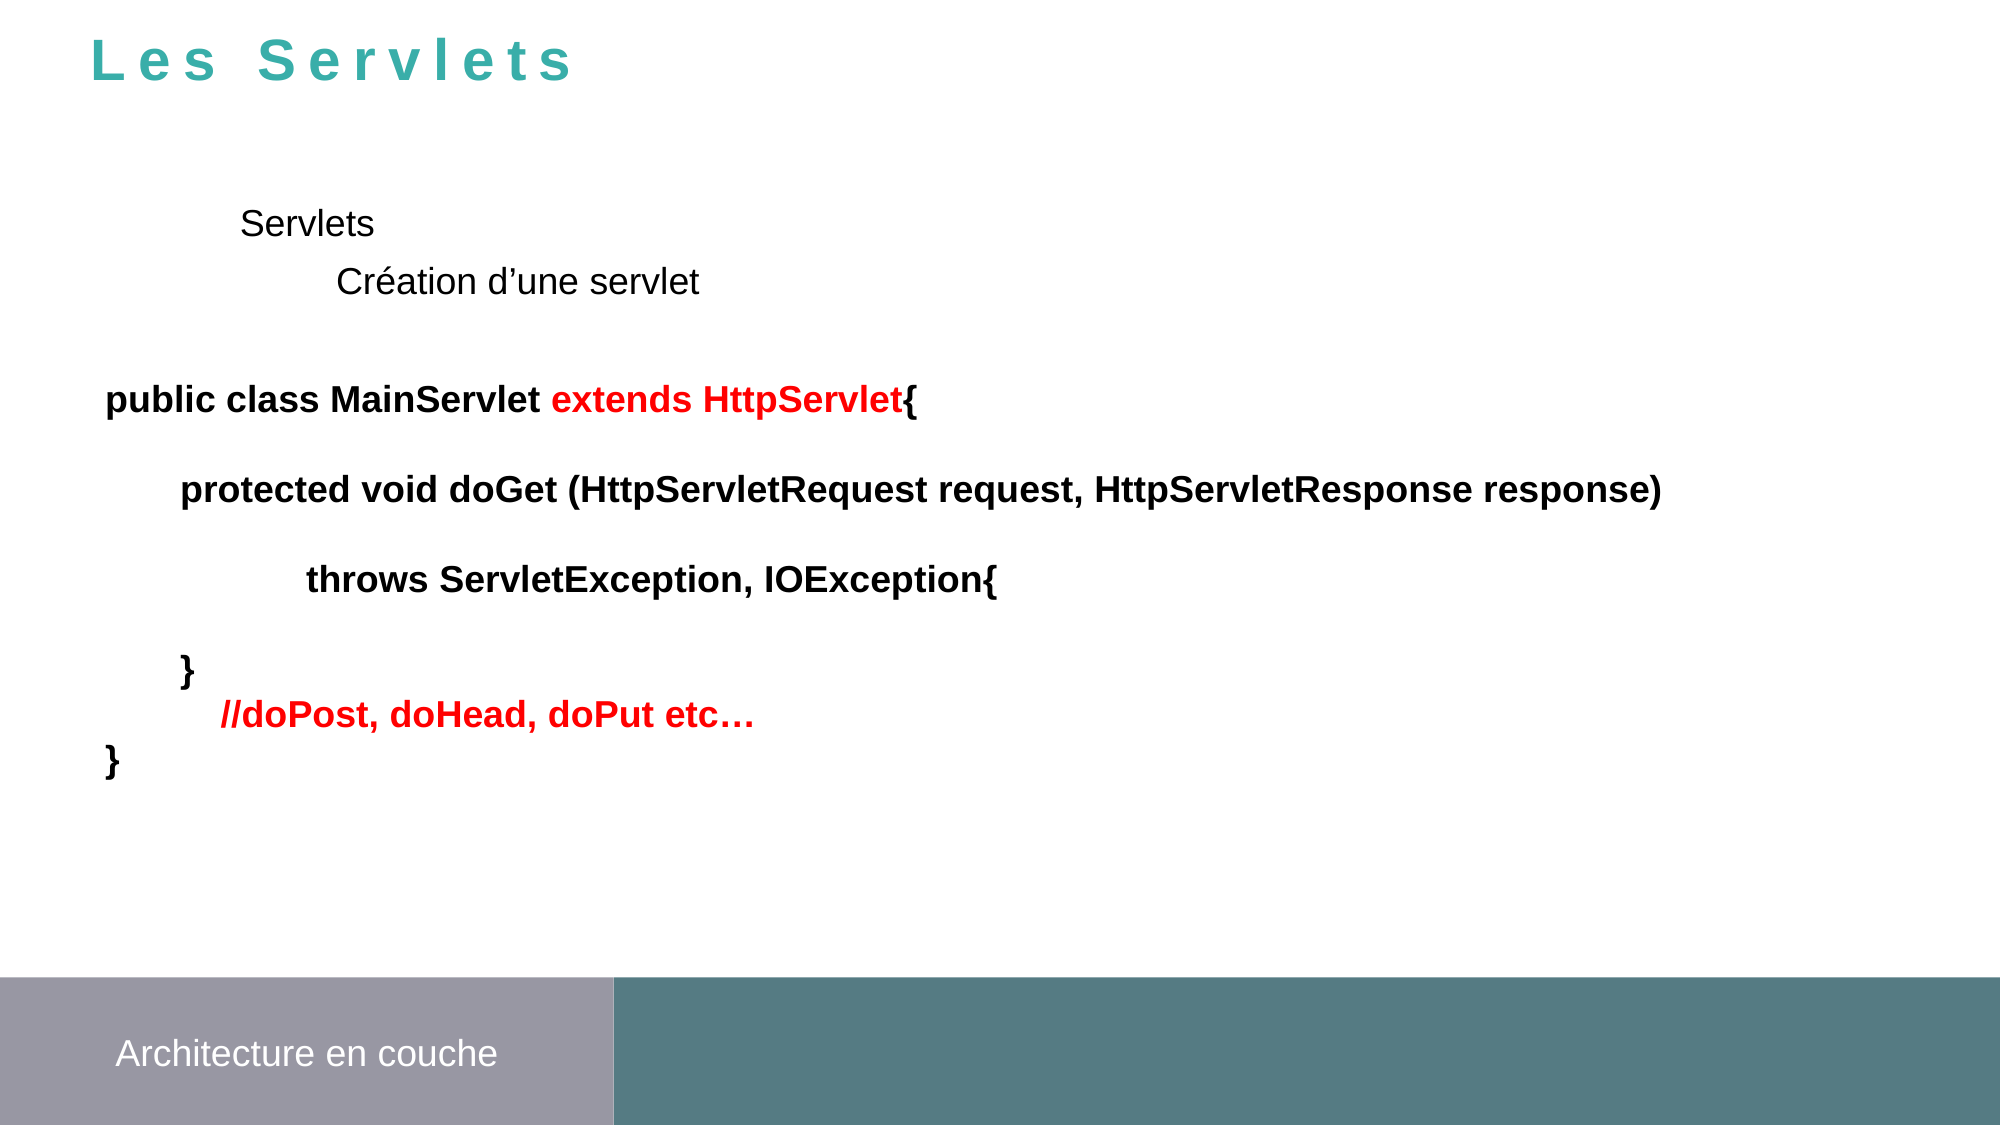

Les Servlets

Servlets
Création d’une servlet
public class MainServlet extends HttpServlet{

protected void doGet (HttpServletRequest request, HttpServletResponse response)
            throws ServletException, IOException{

}
           //doPost, doHead, doPut etc…
}
Architecture en couche